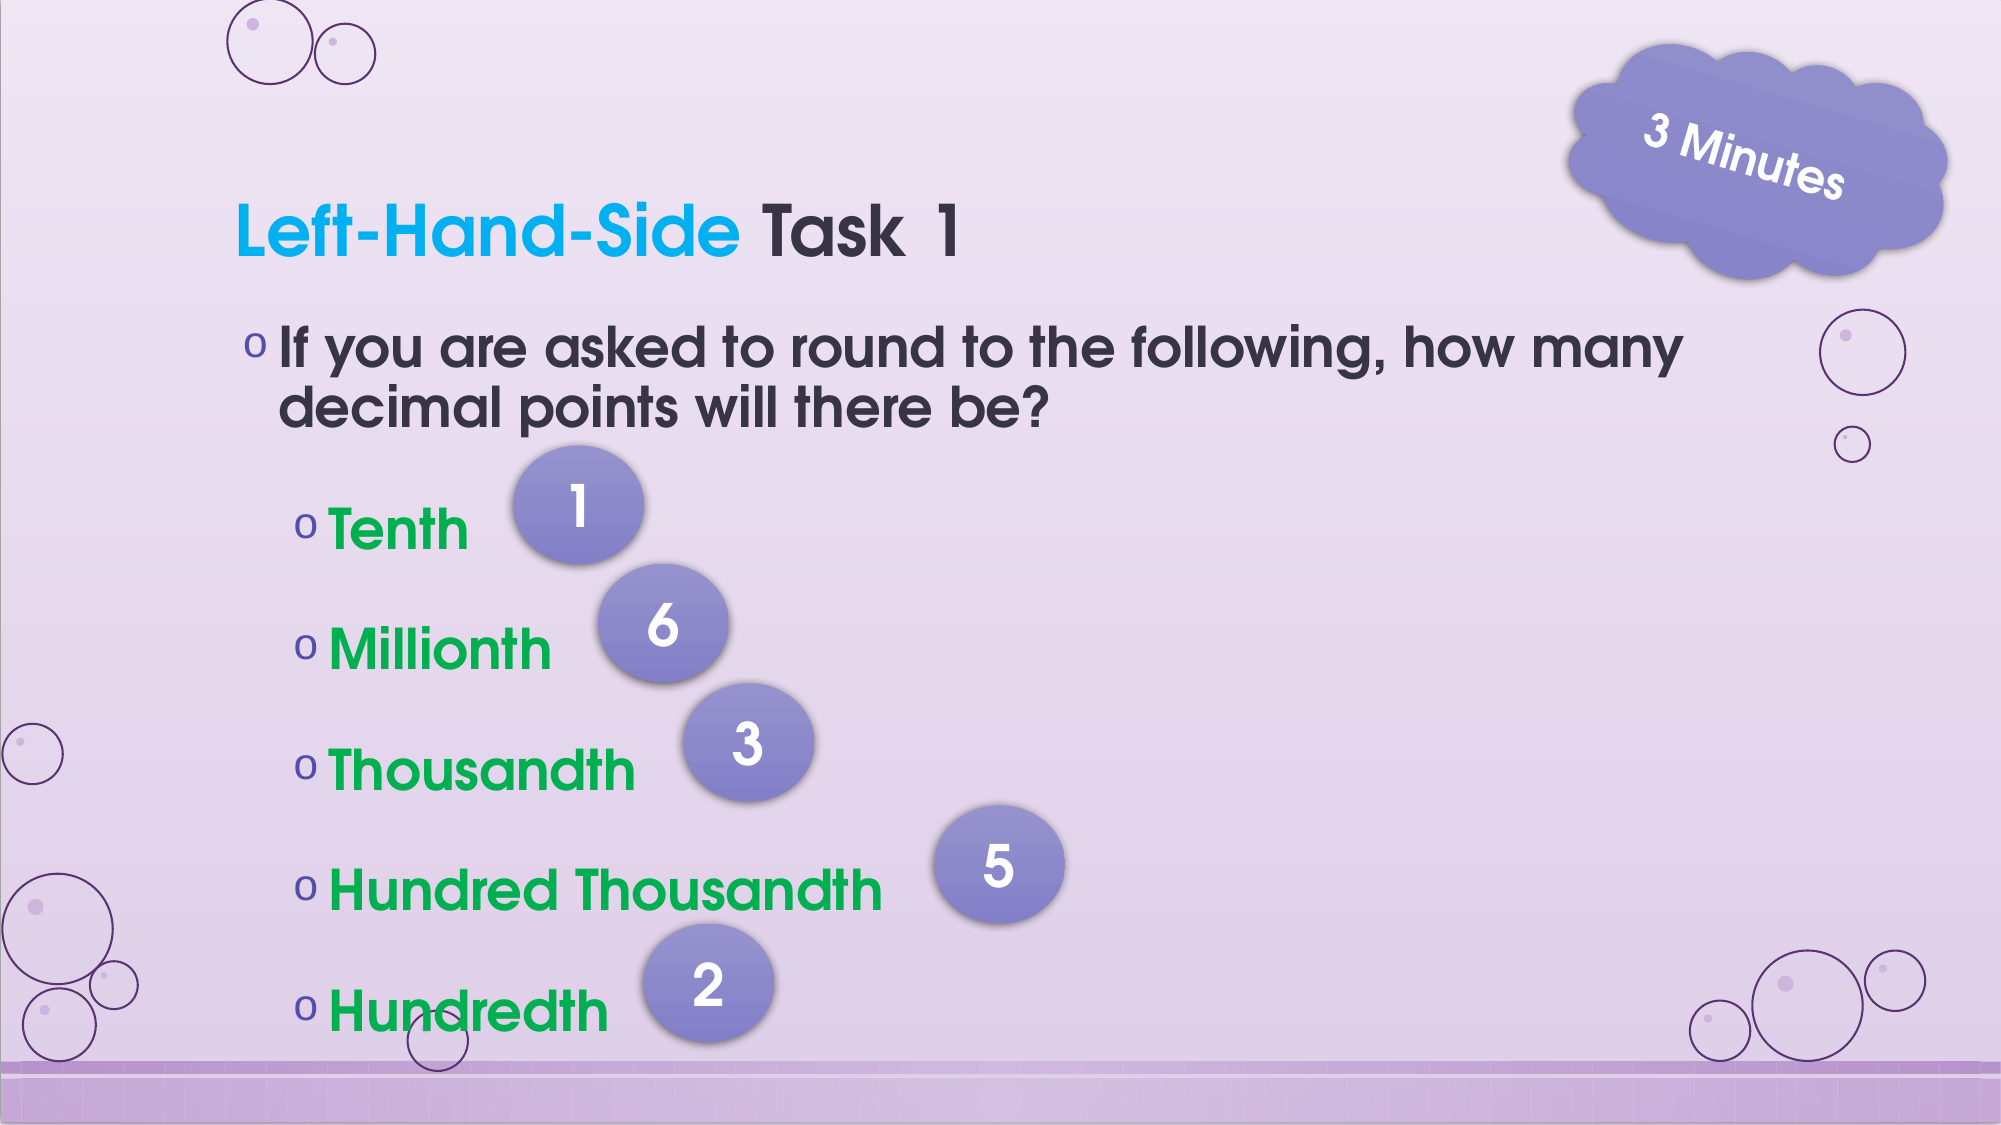

3 Minutes
# Left-Hand-Side Task 1
If you are asked to round to the following, how many decimal points will there be?
Tenth
Millionth
Thousandth
Hundred Thousandth
Hundredth

1
6
3
5
2